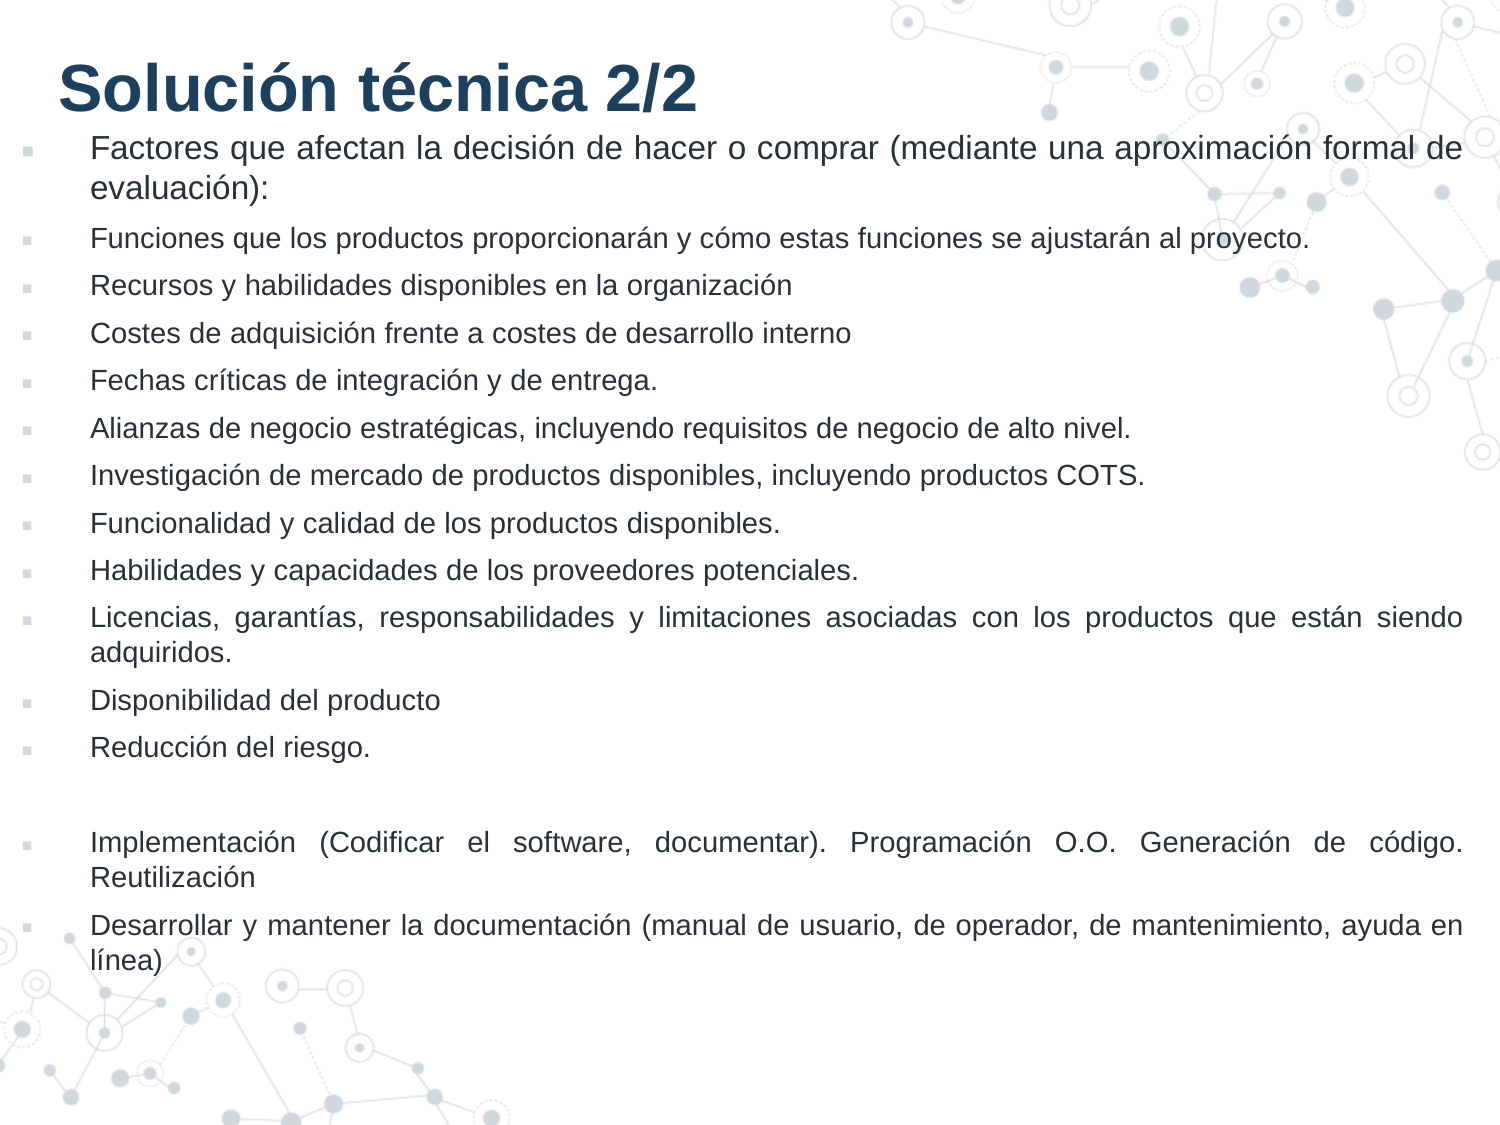

# Solución técnica 2/2
Factores que afectan la decisión de hacer o comprar (mediante una aproximación formal de evaluación):
Funciones que los productos proporcionarán y cómo estas funciones se ajustarán al proyecto.
Recursos y habilidades disponibles en la organización
Costes de adquisición frente a costes de desarrollo interno
Fechas críticas de integración y de entrega.
Alianzas de negocio estratégicas, incluyendo requisitos de negocio de alto nivel.
Investigación de mercado de productos disponibles, incluyendo productos COTS.
Funcionalidad y calidad de los productos disponibles.
Habilidades y capacidades de los proveedores potenciales.
Licencias, garantías, responsabilidades y limitaciones asociadas con los productos que están siendo adquiridos.
Disponibilidad del producto
Reducción del riesgo.

Implementación (Codificar el software, documentar). Programación O.O. Generación de código. Reutilización
Desarrollar y mantener la documentación (manual de usuario, de operador, de mantenimiento, ayuda en línea)